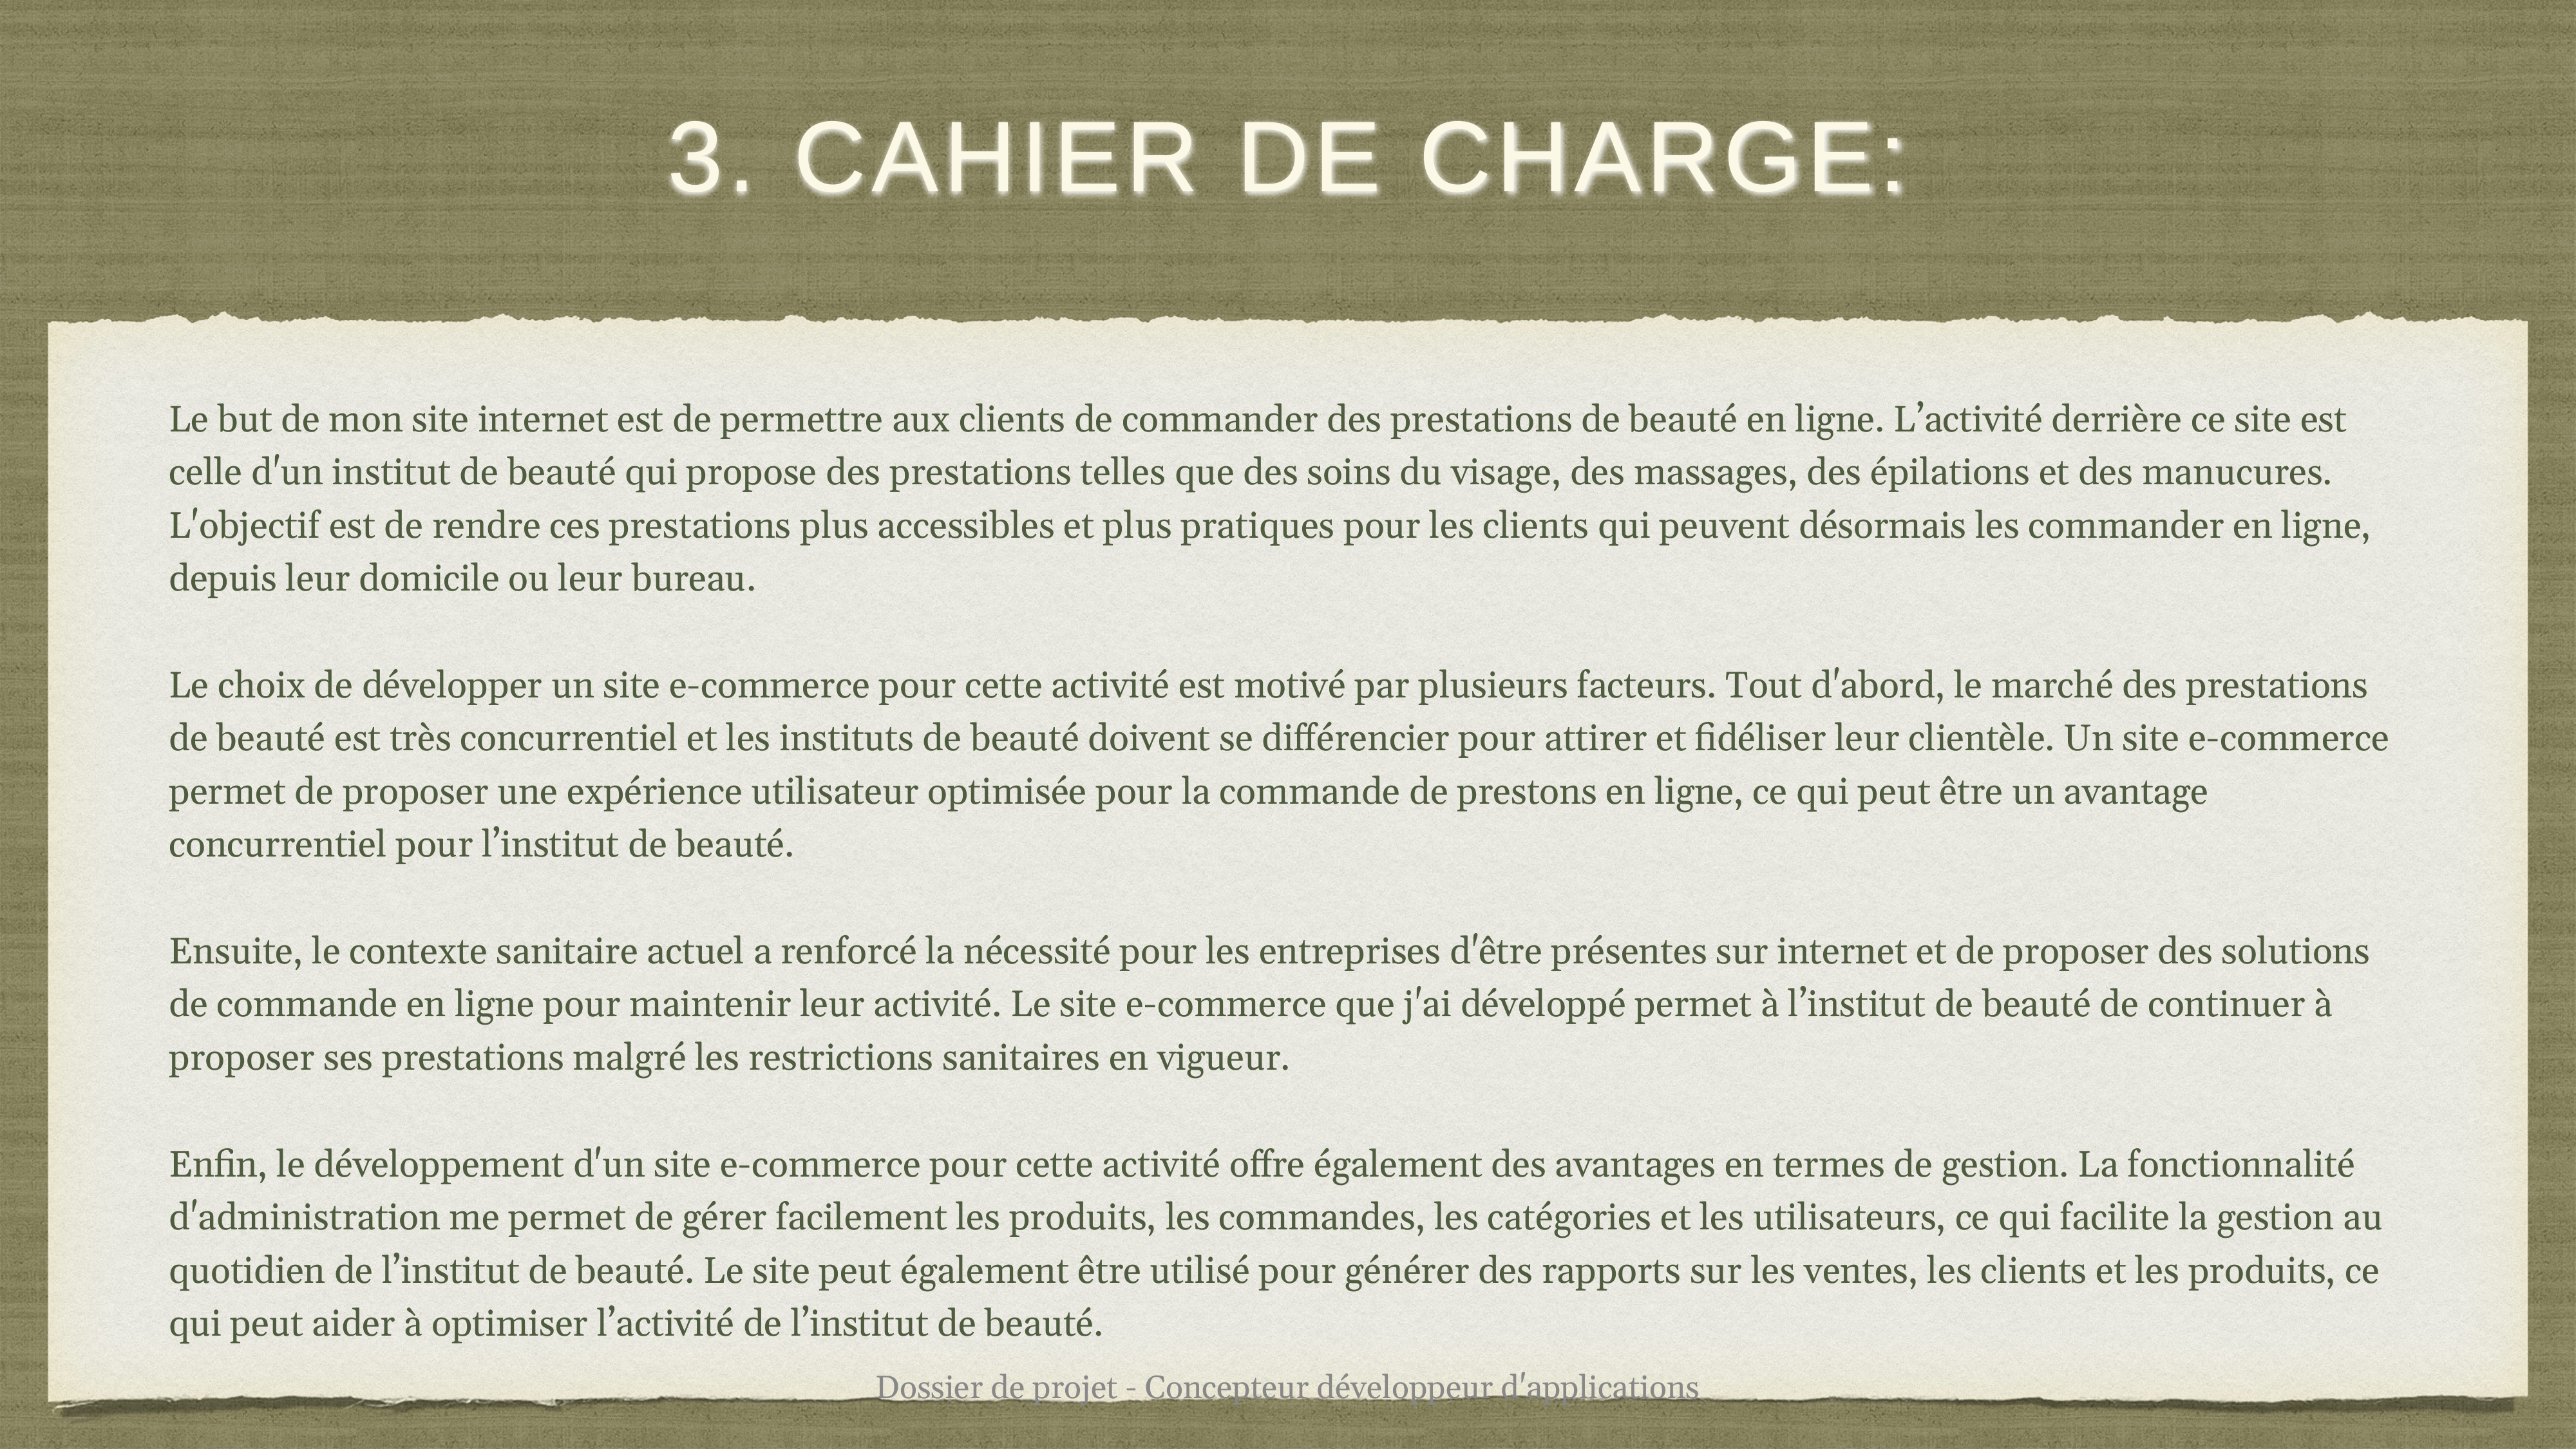

# 3. CAHIER DE CHARGE:
Le but de mon site internet est de permettre aux clients de commander des prestations de beauté en ligne. L’activité derrière ce site est celle d'un institut de beauté qui propose des prestations telles que des soins du visage, des massages, des épilations et des manucures. L'objectif est de rendre ces prestations plus accessibles et plus pratiques pour les clients qui peuvent désormais les commander en ligne, depuis leur domicile ou leur bureau.
Le choix de développer un site e-commerce pour cette activité est motivé par plusieurs facteurs. Tout d'abord, le marché des prestations de beauté est très concurrentiel et les instituts de beauté doivent se différencier pour attirer et fidéliser leur clientèle. Un site e-commerce permet de proposer une expérience utilisateur optimisée pour la commande de prestons en ligne, ce qui peut être un avantage concurrentiel pour l’institut de beauté.
Ensuite, le contexte sanitaire actuel a renforcé la nécessité pour les entreprises d'être présentes sur internet et de proposer des solutions de commande en ligne pour maintenir leur activité. Le site e-commerce que j'ai développé permet à l’institut de beauté de continuer à proposer ses prestations malgré les restrictions sanitaires en vigueur.
Enfin, le développement d'un site e-commerce pour cette activité offre également des avantages en termes de gestion. La fonctionnalité d'administration me permet de gérer facilement les produits, les commandes, les catégories et les utilisateurs, ce qui facilite la gestion au quotidien de l’institut de beauté. Le site peut également être utilisé pour générer des rapports sur les ventes, les clients et les produits, ce qui peut aider à optimiser l’activité de l’institut de beauté.
Dossier de projet - Concepteur développeur d'applications